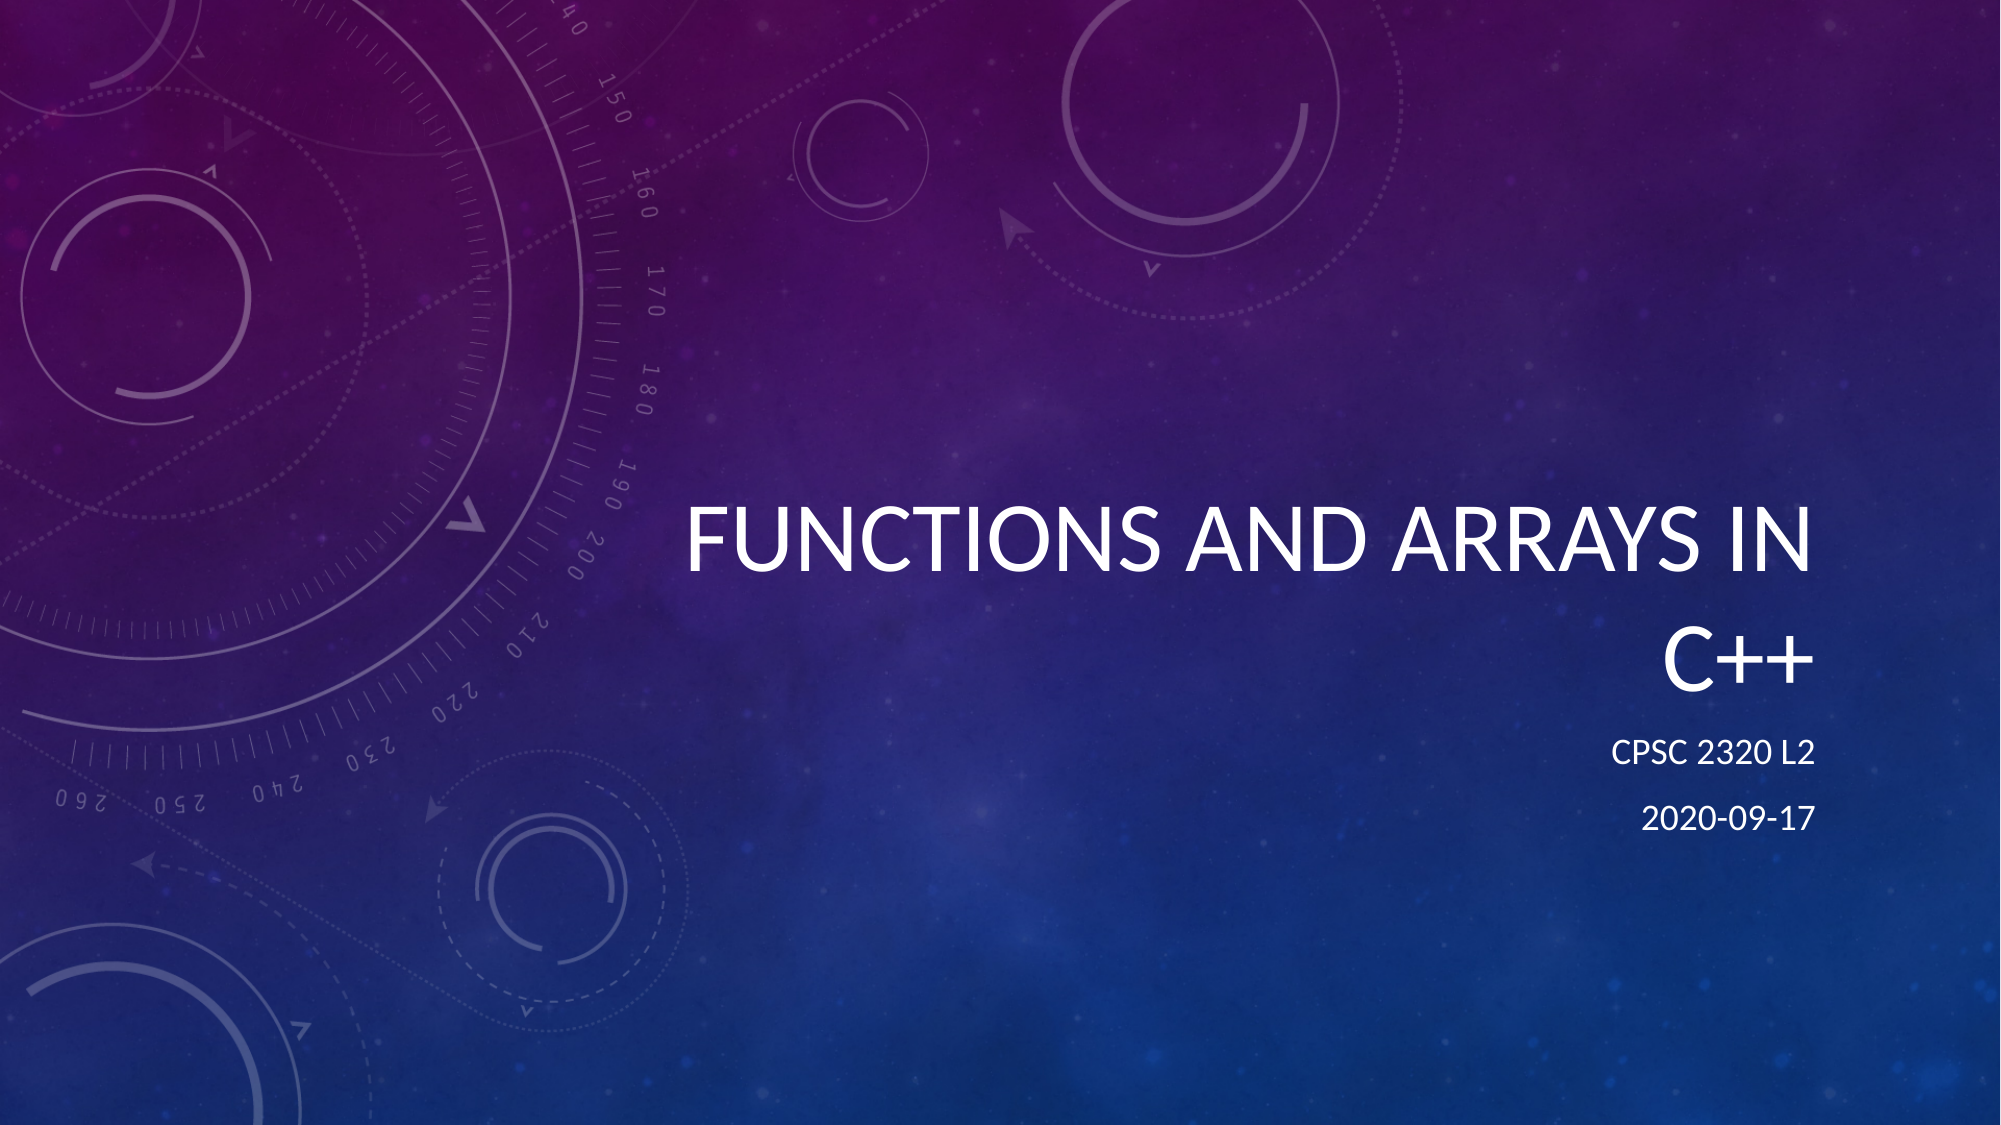

# Functions and Arrays IN C++
CPSC 2320 L2
2020-09-17